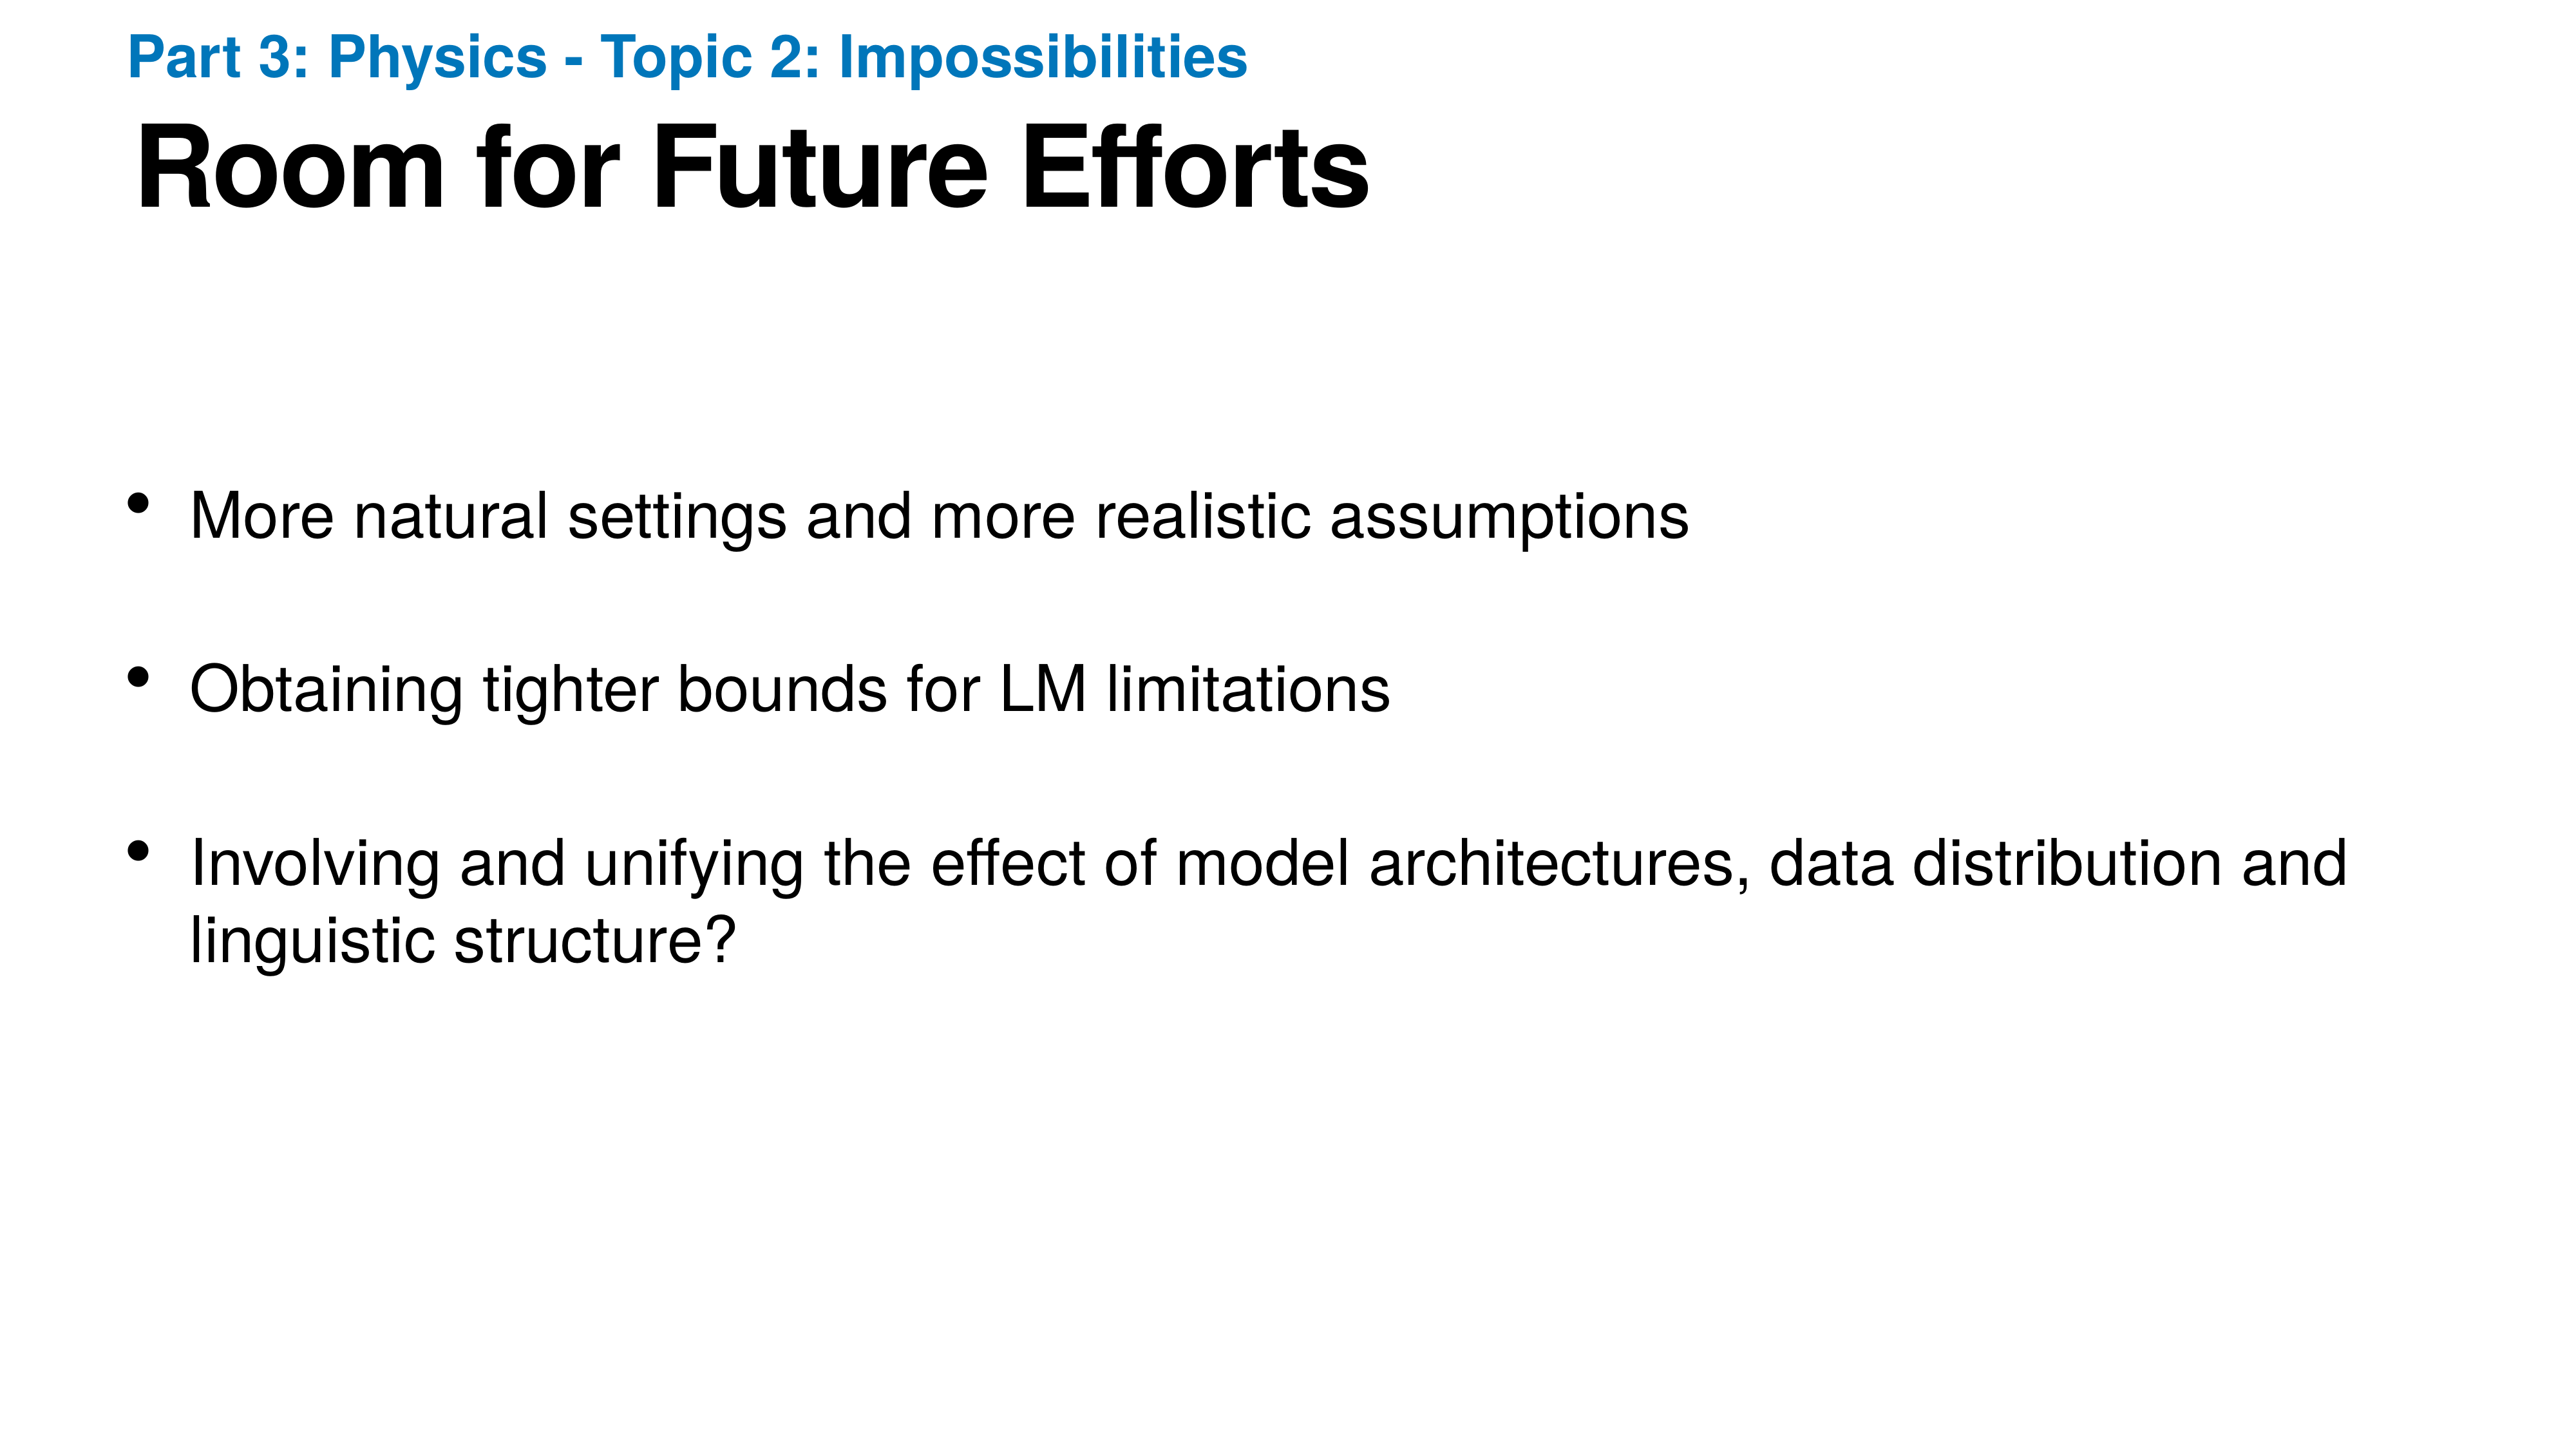

Part 3: Physics - Topic 2: Impossibilities
# Room for Future Efforts
More natural settings and more realistic assumptions
Obtaining tighter bounds for LM limitations
Involving and unifying the effect of model architectures, data distribution and linguistic structure?